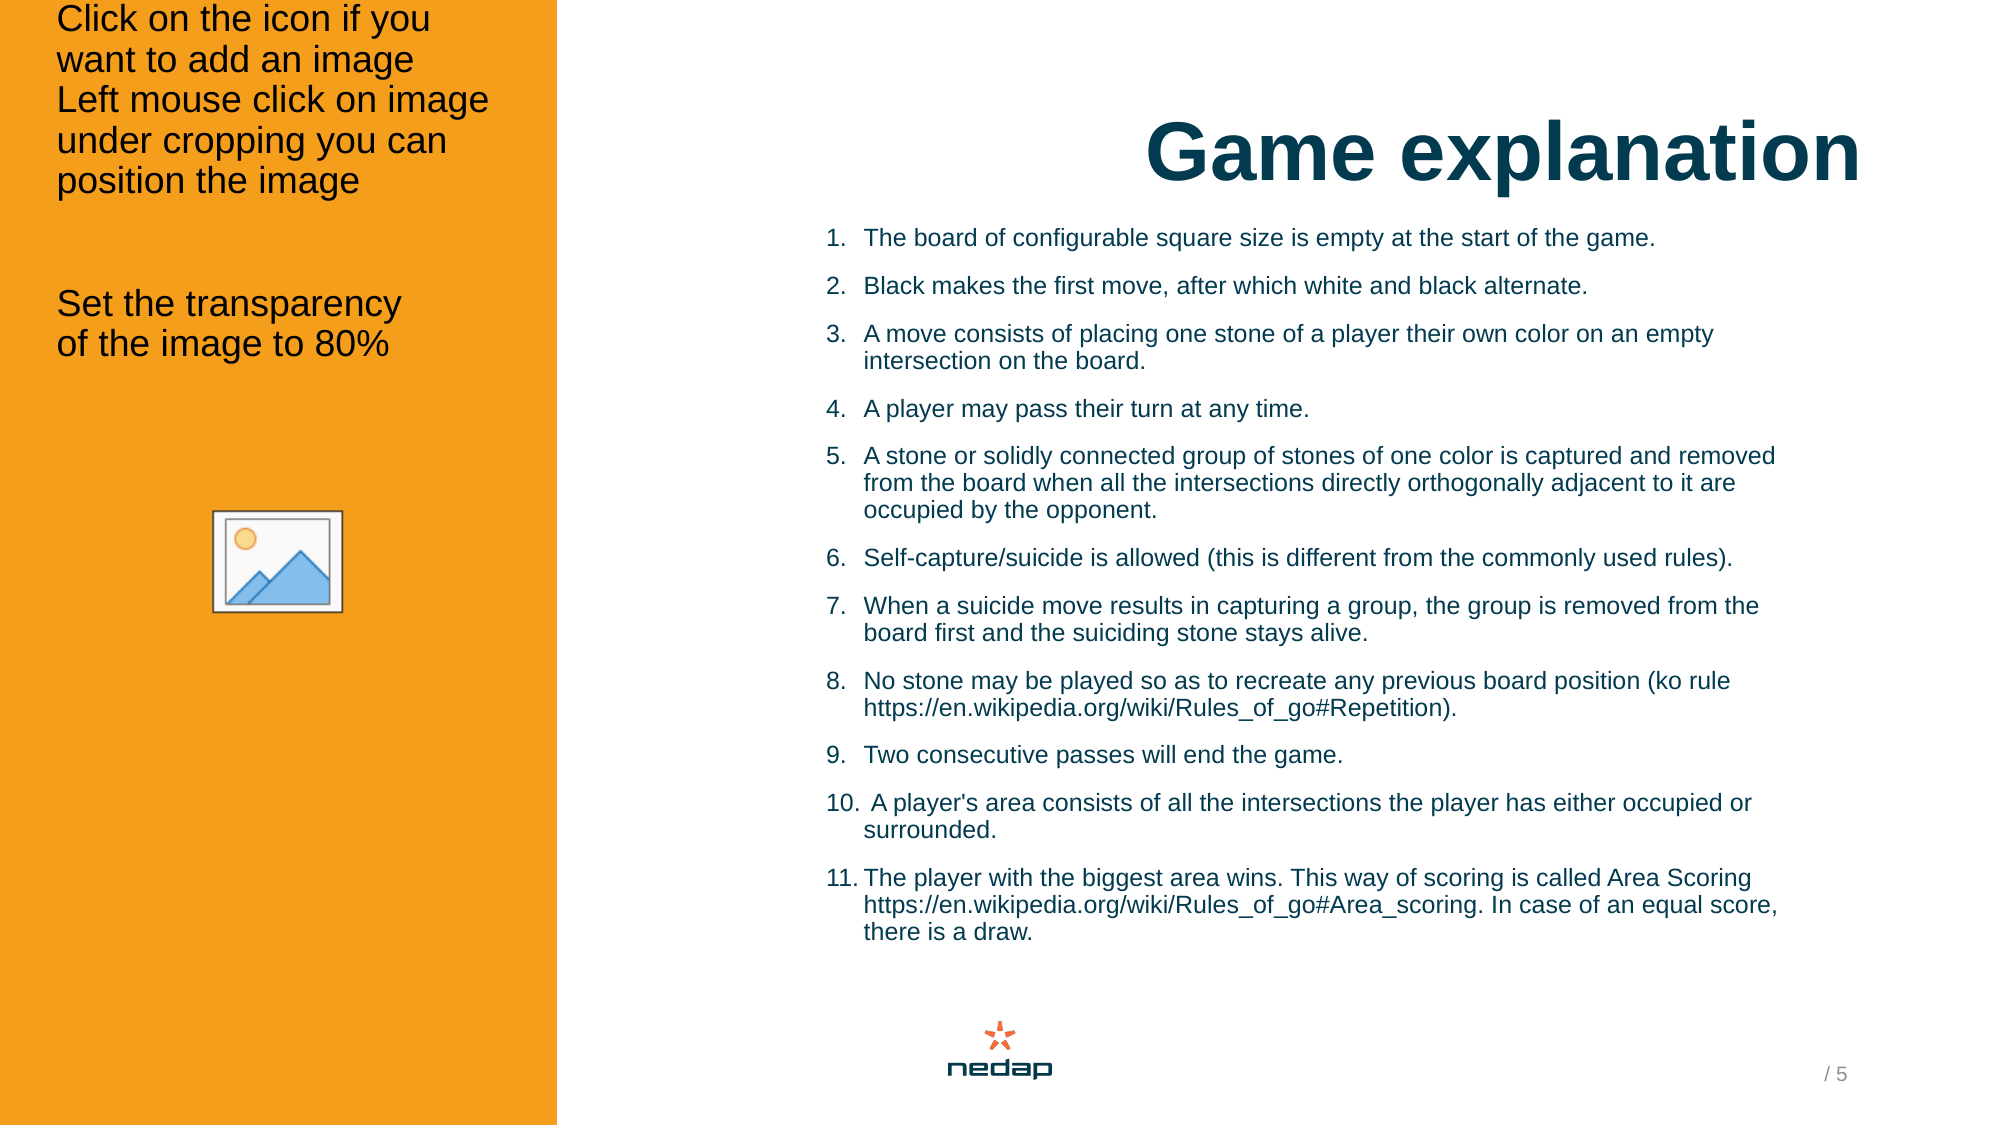

Game explanation
The board of configurable square size is empty at the start of the game.
Black makes the first move, after which white and black alternate.
A move consists of placing one stone of a player their own color on an empty intersection on the board.
A player may pass their turn at any time.
A stone or solidly connected group of stones of one color is captured and removed from the board when all the intersections directly orthogonally adjacent to it are occupied by the opponent.
Self-capture/suicide is allowed (this is different from the commonly used rules).
When a suicide move results in capturing a group, the group is removed from the board first and the suiciding stone stays alive.
No stone may be played so as to recreate any previous board position (ko rule https://en.wikipedia.org/wiki/Rules_of_go#Repetition).
Two consecutive passes will end the game.
 A player's area consists of all the intersections the player has either occupied or surrounded.
The player with the biggest area wins. This way of scoring is called Area Scoring https://en.wikipedia.org/wiki/Rules_of_go#Area_scoring. In case of an equal score, there is a draw.
 / 5